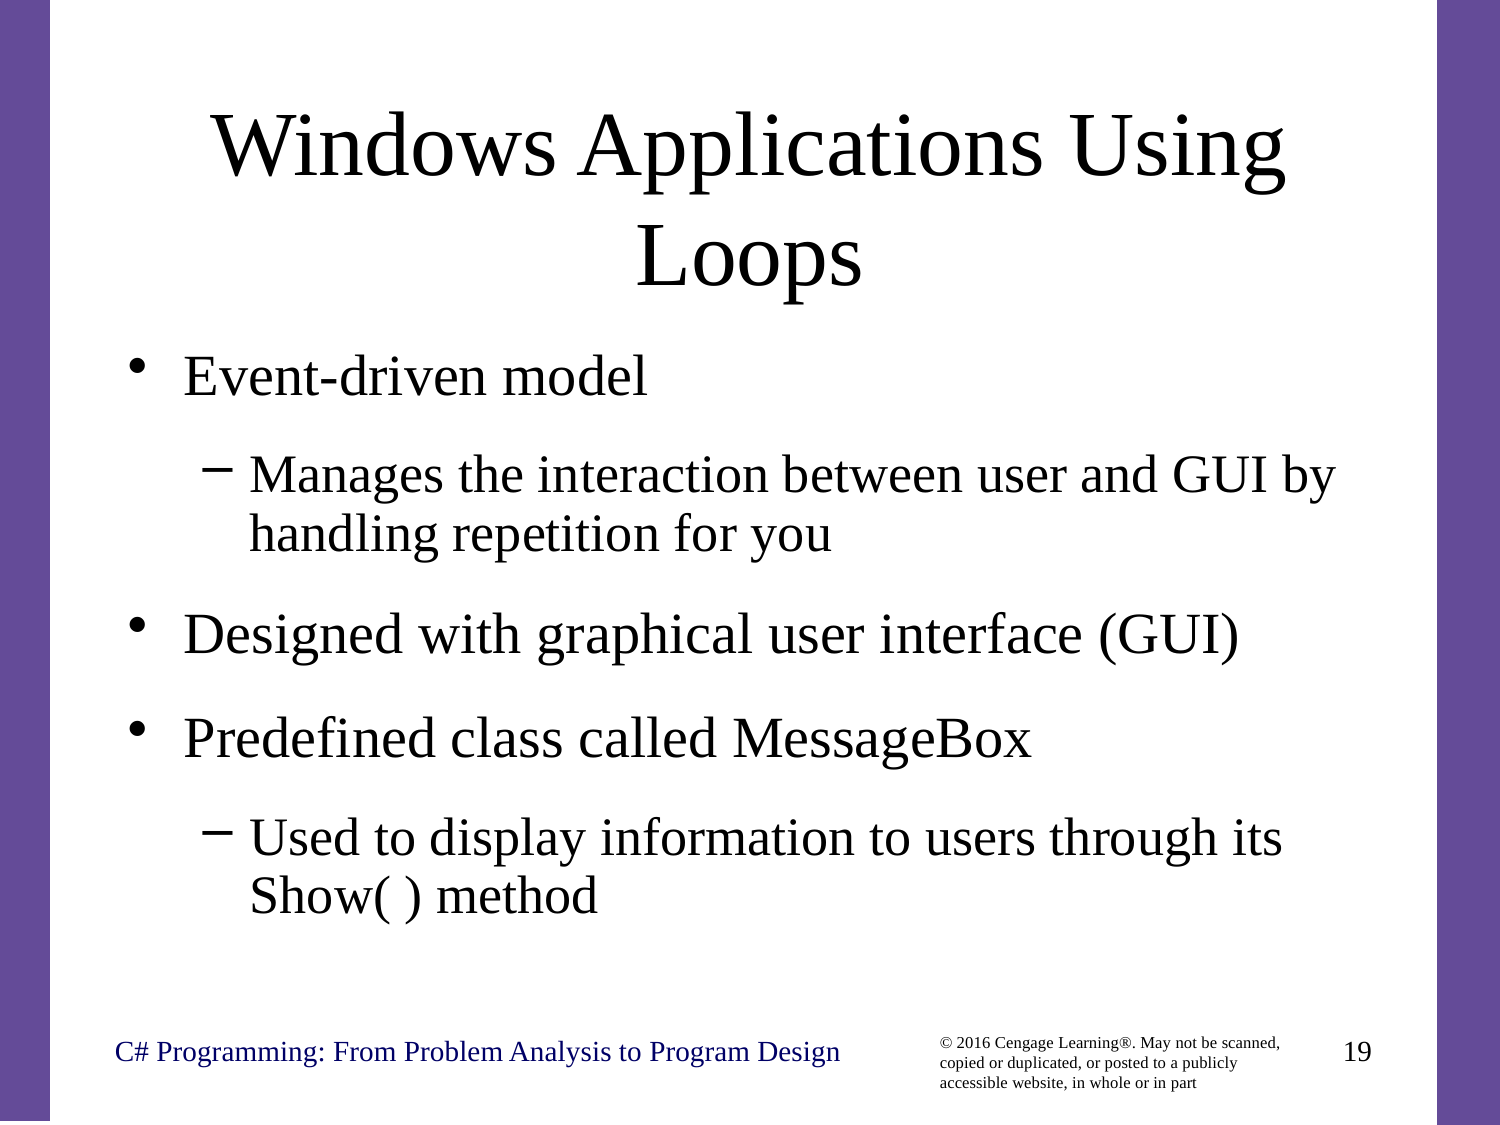

# Windows Applications Using Loops
Event-driven model
Manages the interaction between user and GUI by handling repetition for you
Designed with graphical user interface (GUI)
Predefined class called MessageBox
Used to display information to users through its Show( ) method
C# Programming: From Problem Analysis to Program Design

19